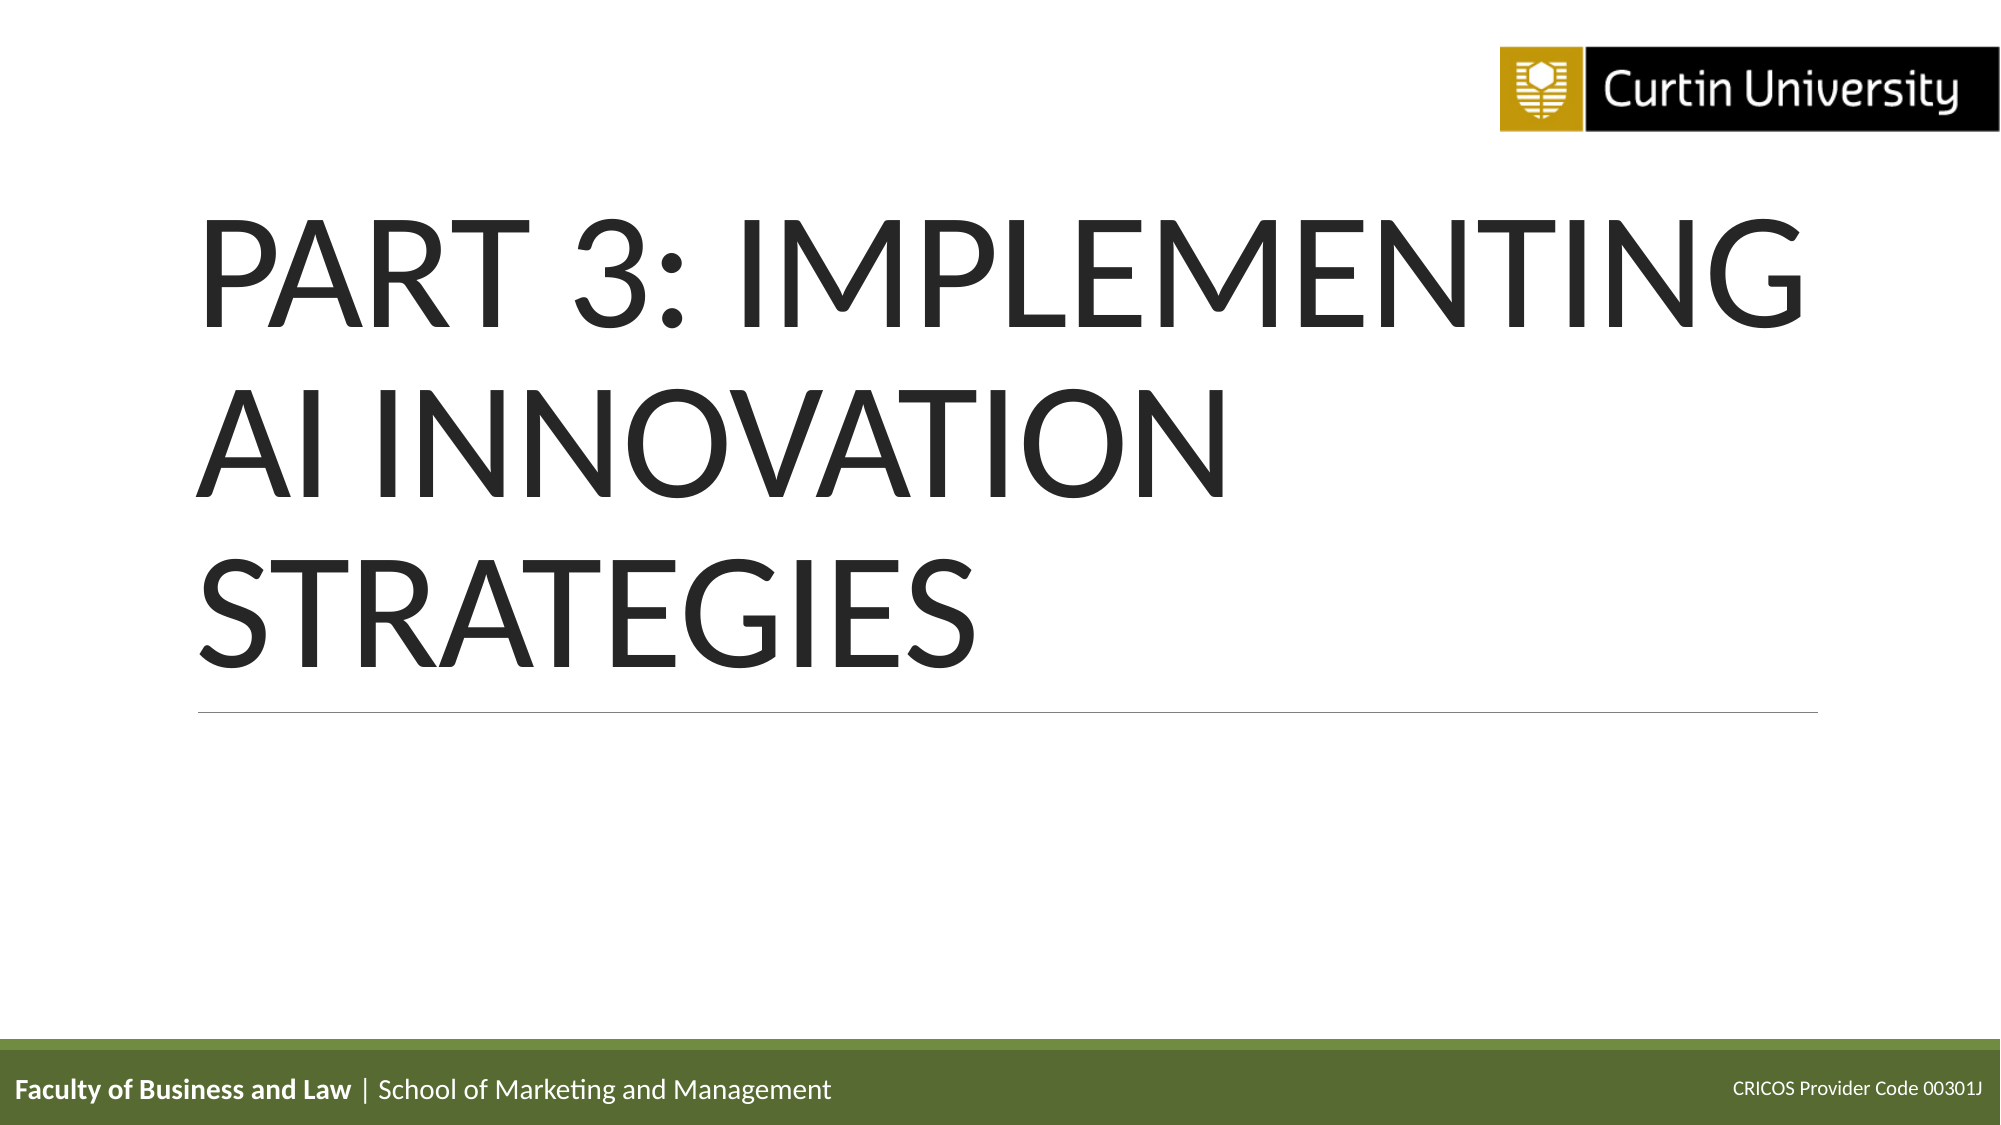

# PART 3: IMPLEMENTING AI INNOVATION STRATEGIES

Faculty of Business and Law | School of Marketing and Management